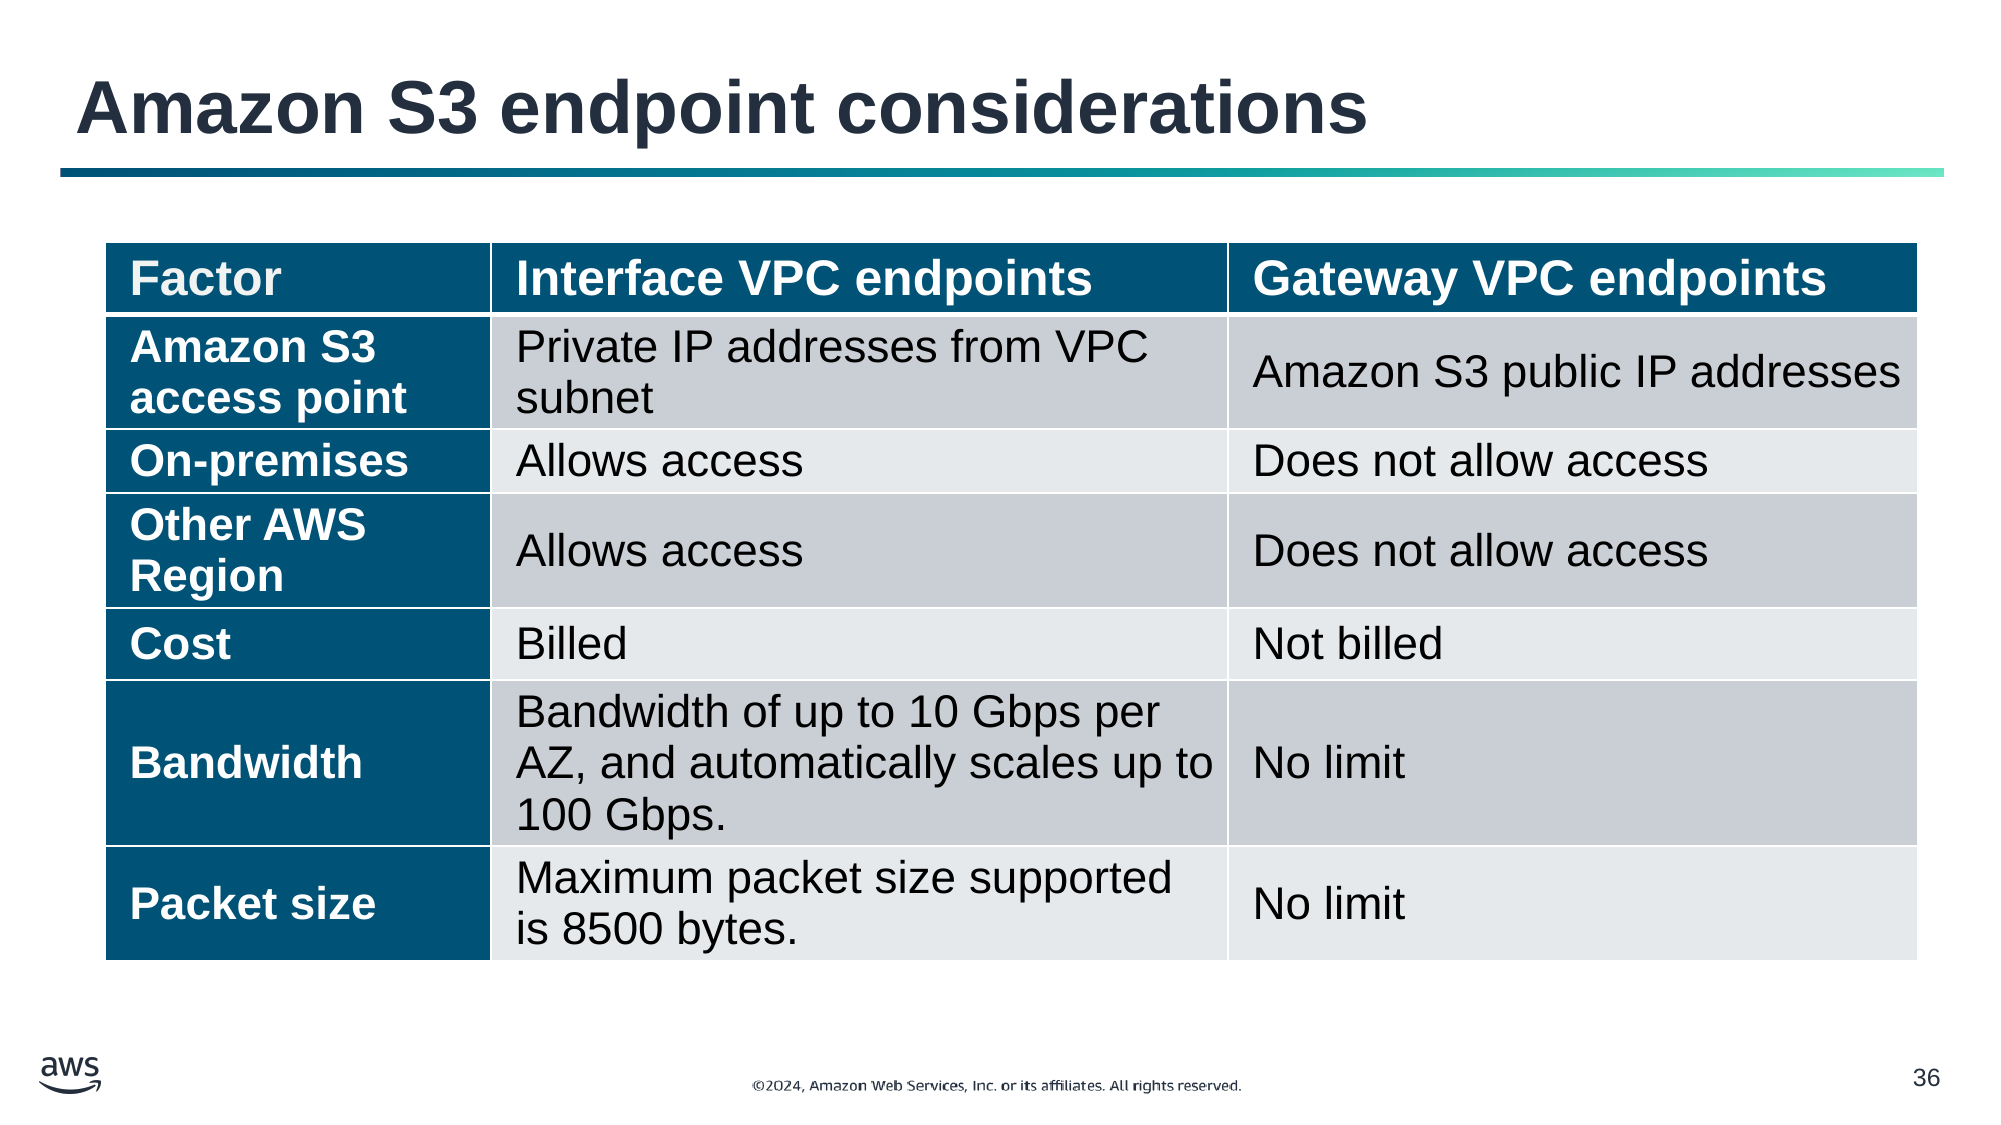

# Amazon S3 endpoint considerations
| Factor | Interface VPC endpoints | Gateway VPC endpoints |
| --- | --- | --- |
| Amazon S3 access point | Private IP addresses from VPC subnet | Amazon S3 public IP addresses |
| On-premises | Allows access | Does not allow access |
| Other AWS Region | Allows access | Does not allow access |
| Cost | Billed | Not billed |
| Bandwidth | Bandwidth of up to 10 Gbps per AZ, and automatically scales up to 100 Gbps. | No limit |
| Packet size | Maximum packet size supported is 8500 bytes. | No limit |
36